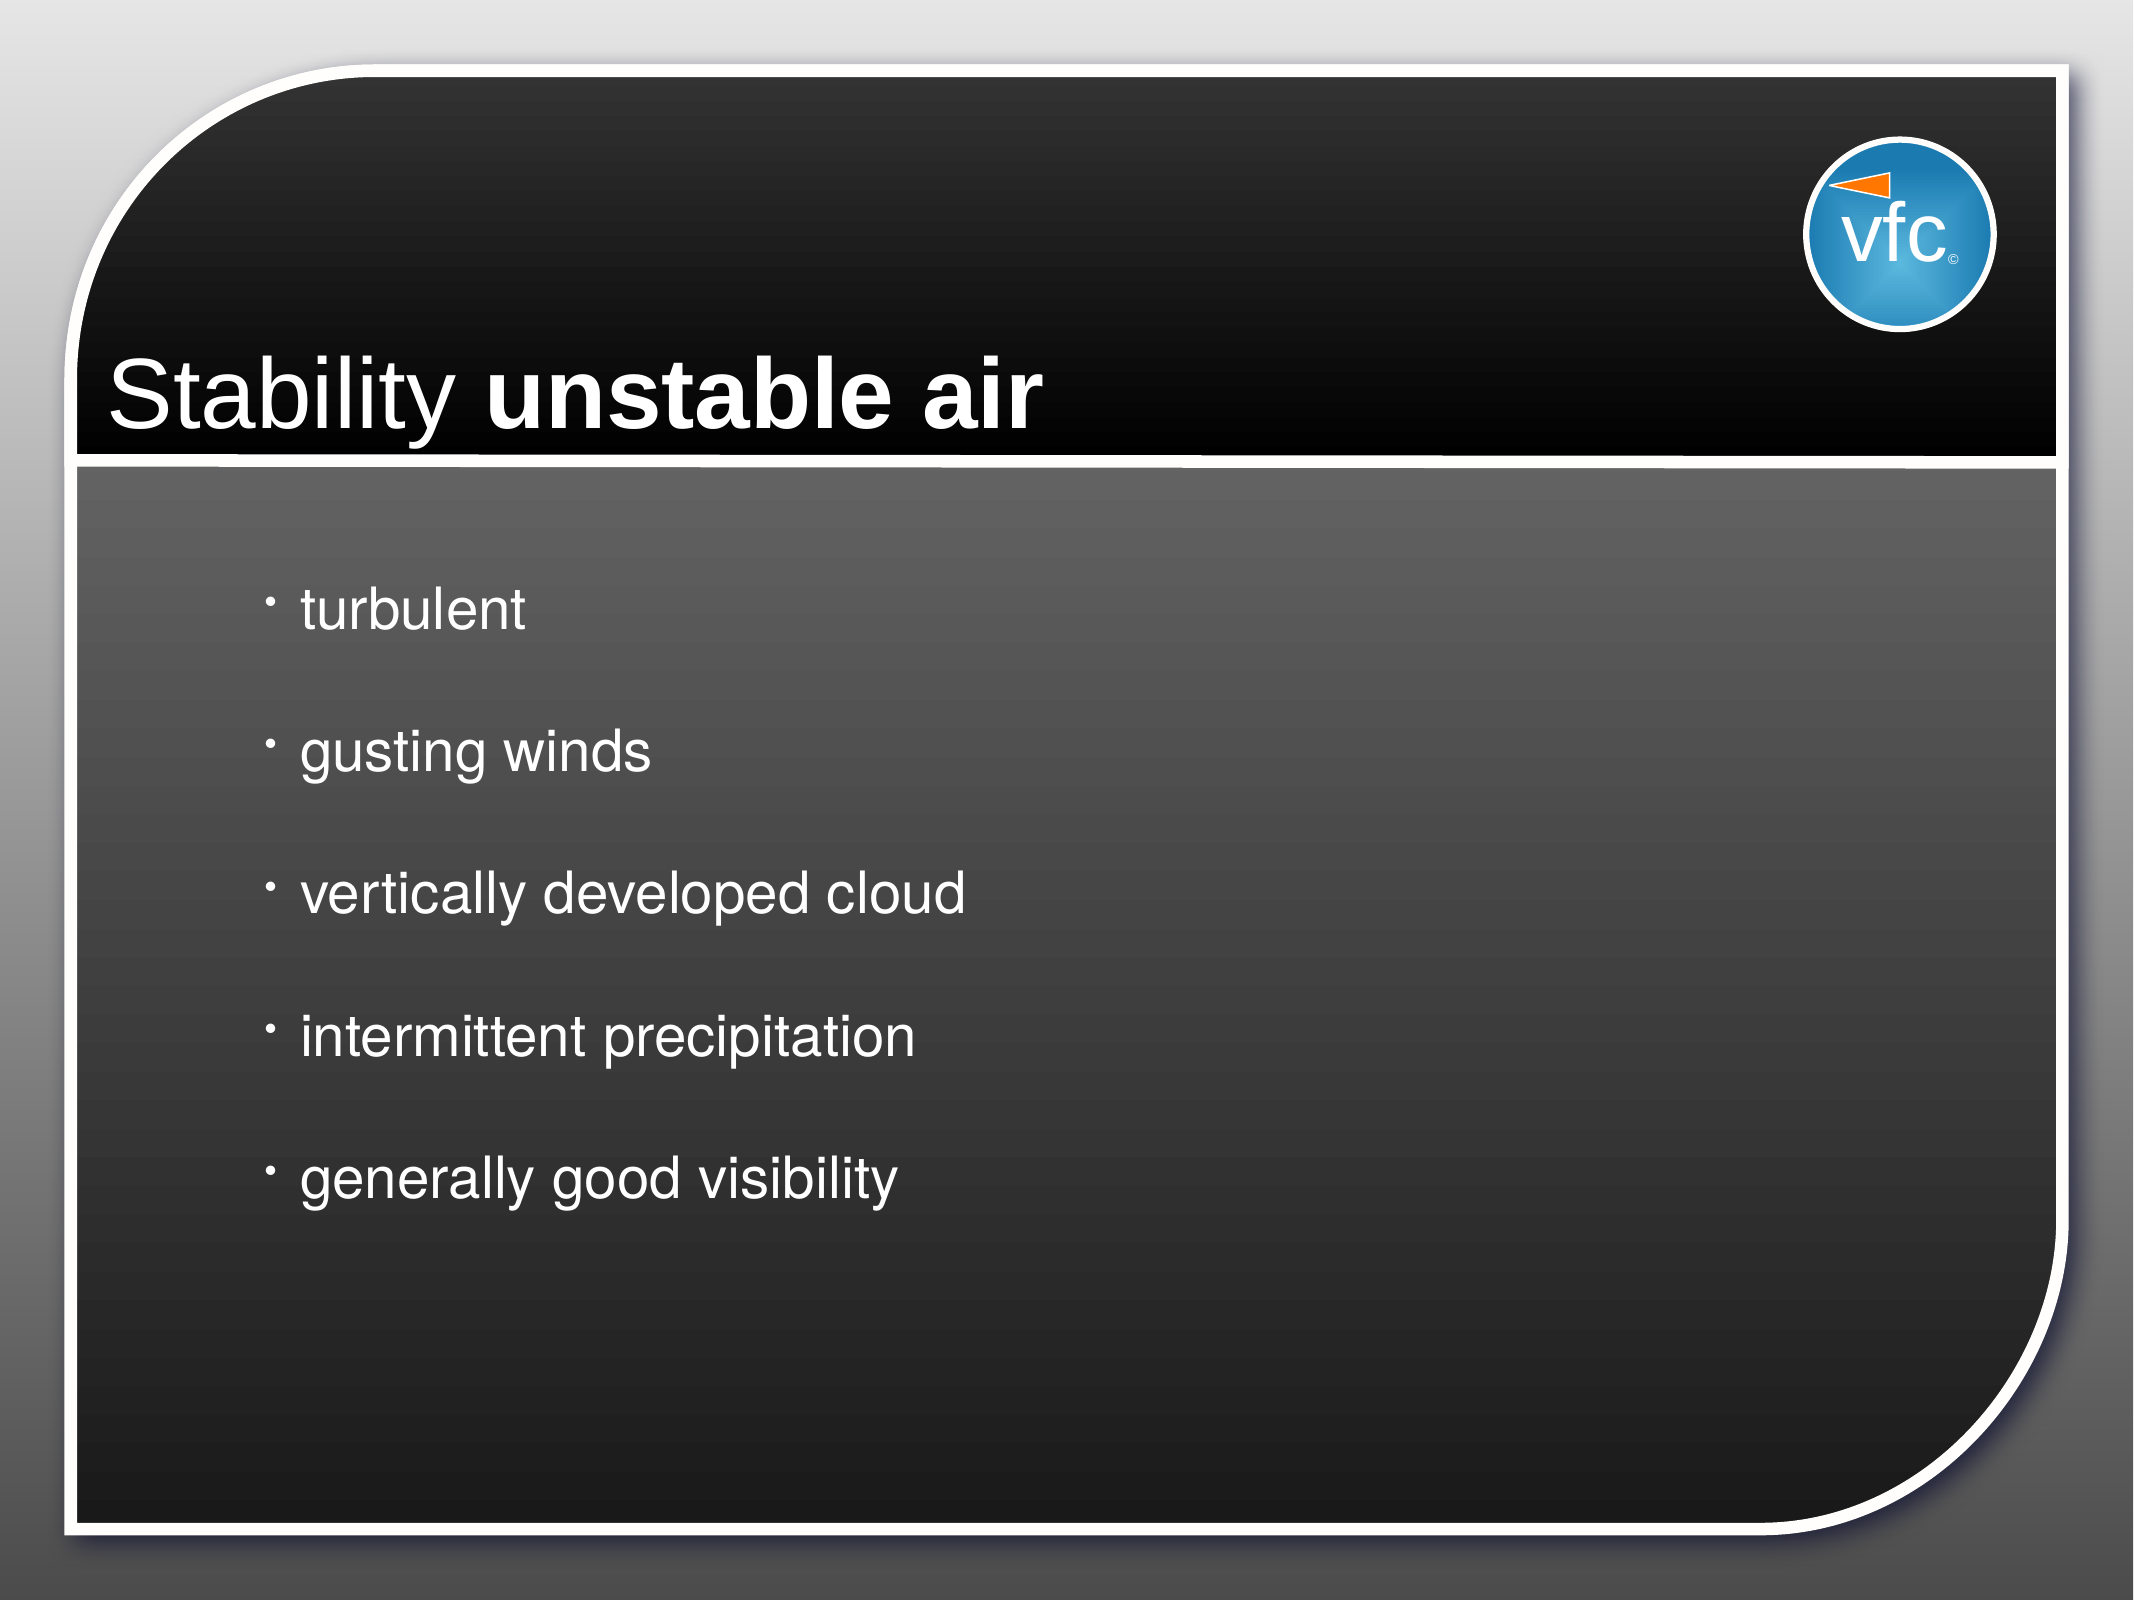

vfc©

# Stability unstable air

turbulent
gusting winds
vertically developed cloud
intermittent precipitation
generally good visibility